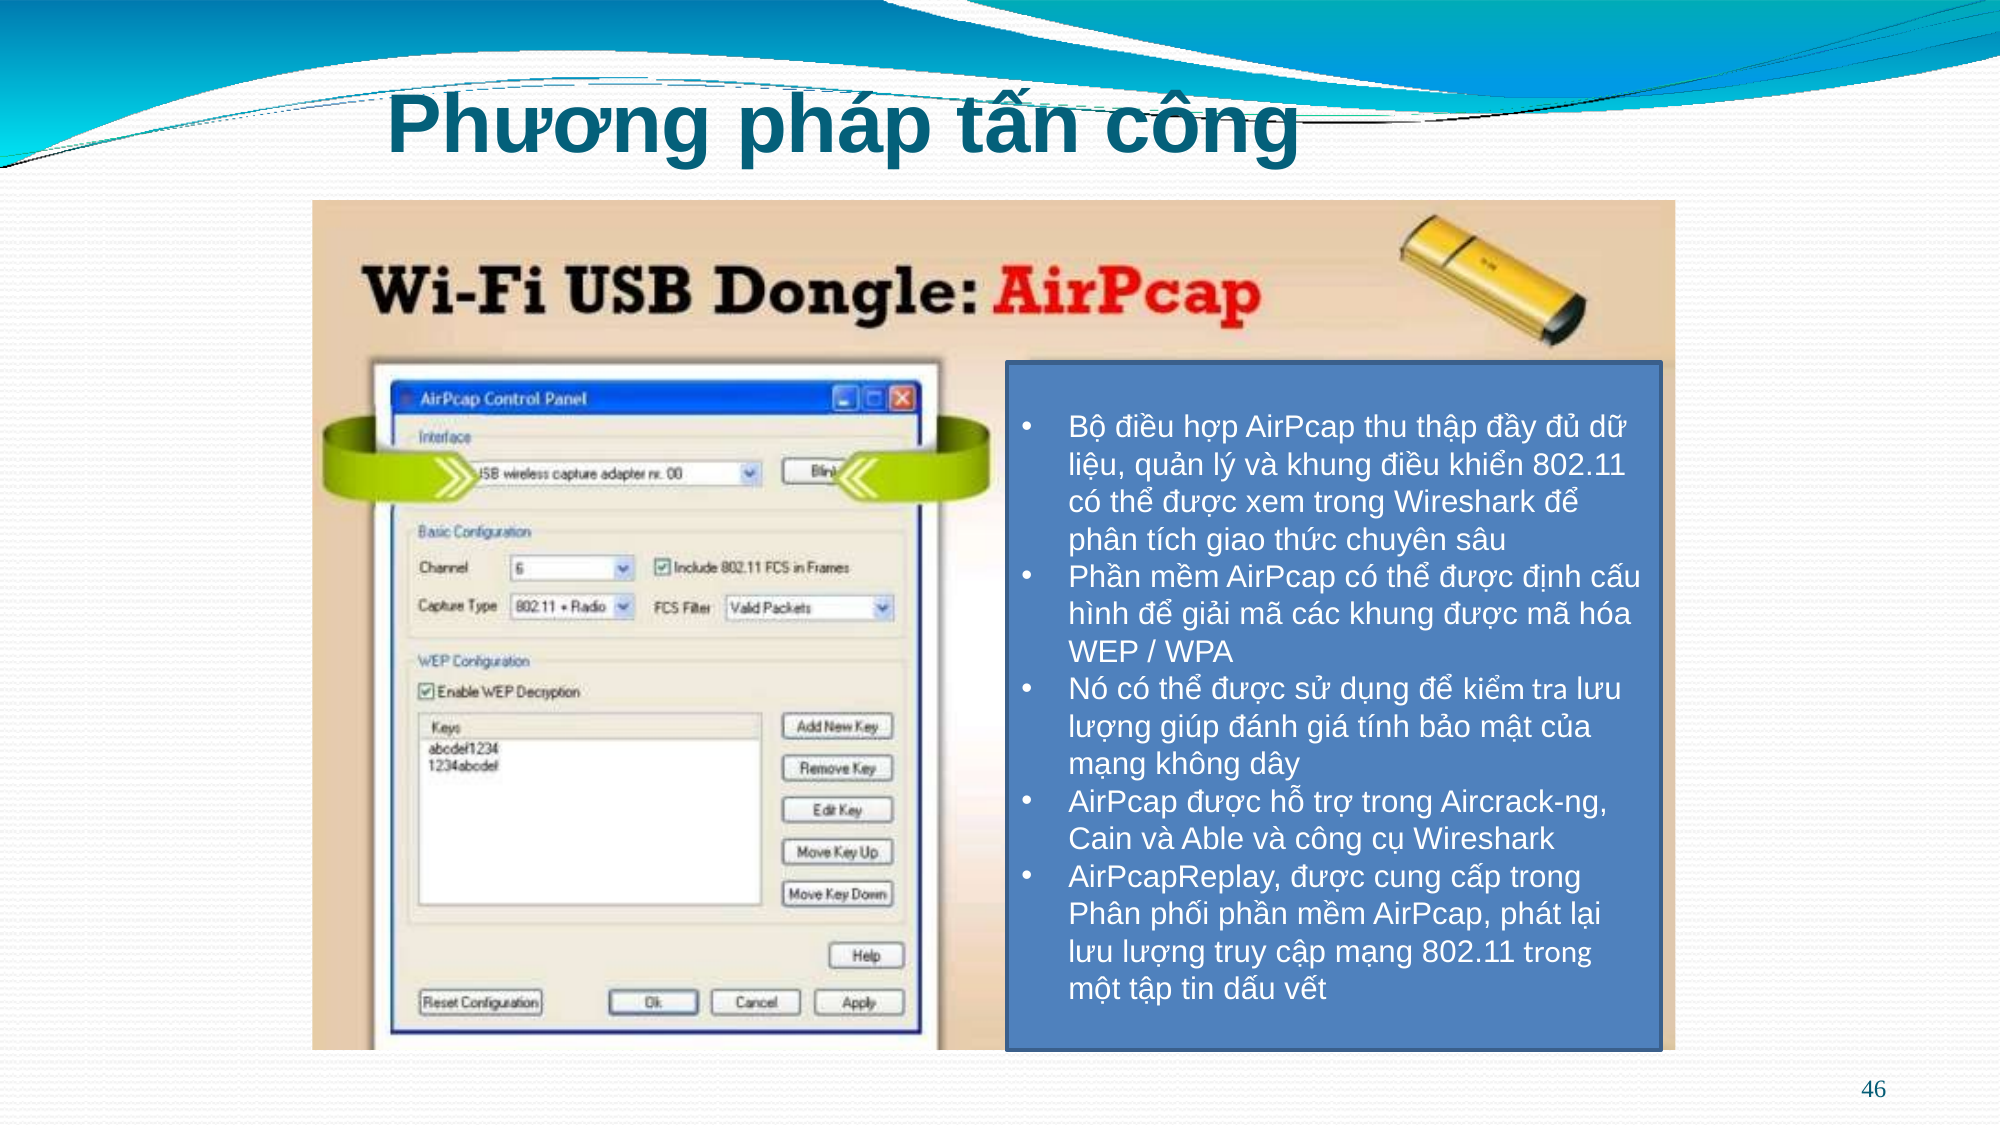

# Phương pháp tấn công

Bộ điều hợp AirPcap thu thập đầy đủ dữ liệu, quản lý và khung điều khiển 802.11 có thể được xem trong Wireshark để phân tích giao thức chuyên sâu
Phần mềm AirPcap có thể được định cấu hình để giải mã các khung được mã hóa WEP / WPA
Nó có thể được sử dụng để kiểm tra lưu lượng giúp đánh giá tính bảo mật của mạng không dây
AirPcap được hỗ trợ trong Aircrack-ng, Cain và Able và công cụ Wireshark
AirPcapReplay, được cung cấp trong Phân phối phần mềm AirPcap, phát lại lưu lượng truy cập mạng 802.11 trong một tập tin dấu vết
46